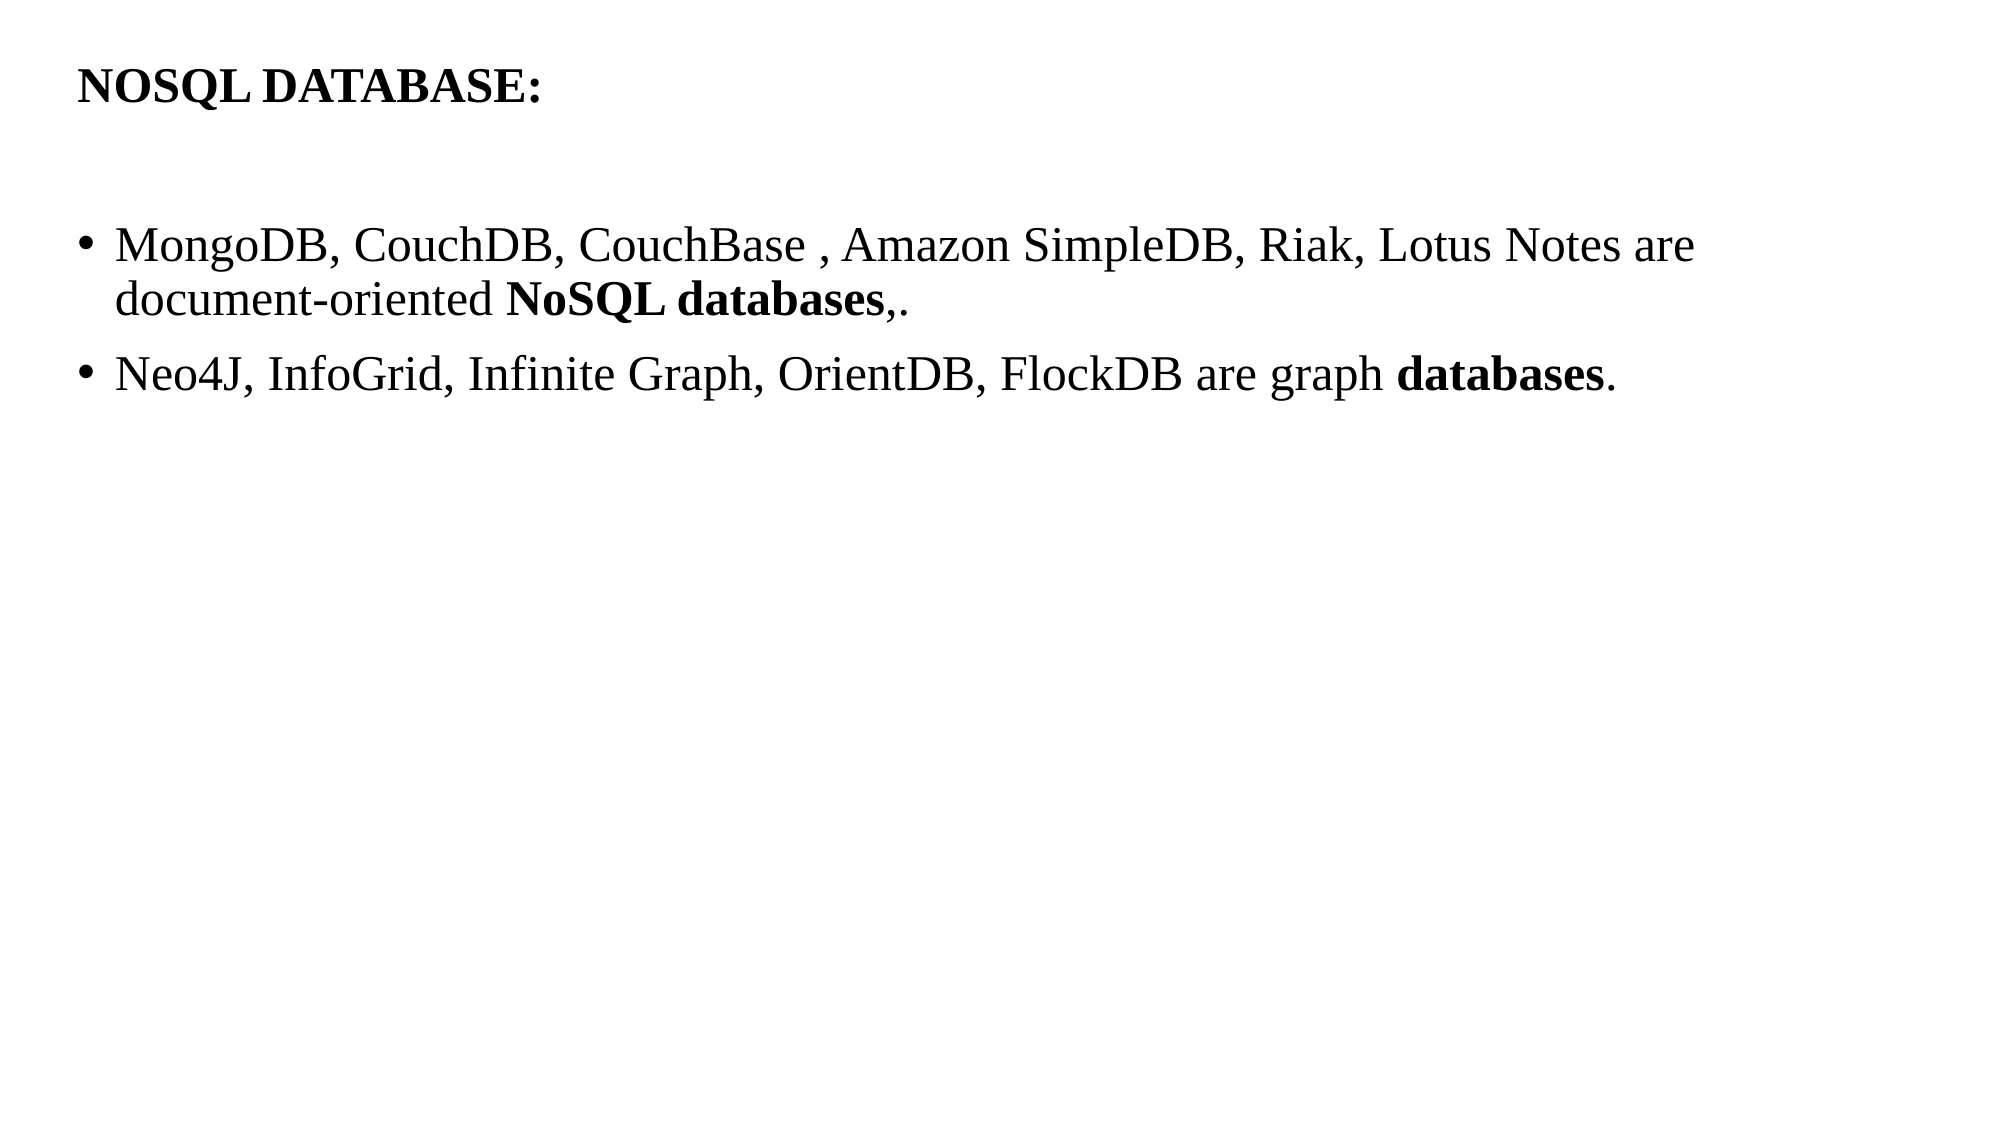

NOSQL DATABASE:

MongoDB, CouchDB, CouchBase , Amazon SimpleDB, Riak, Lotus Notes are document-oriented NoSQL databases,.
Neo4J, InfoGrid, Infinite Graph, OrientDB, FlockDB are graph databases.